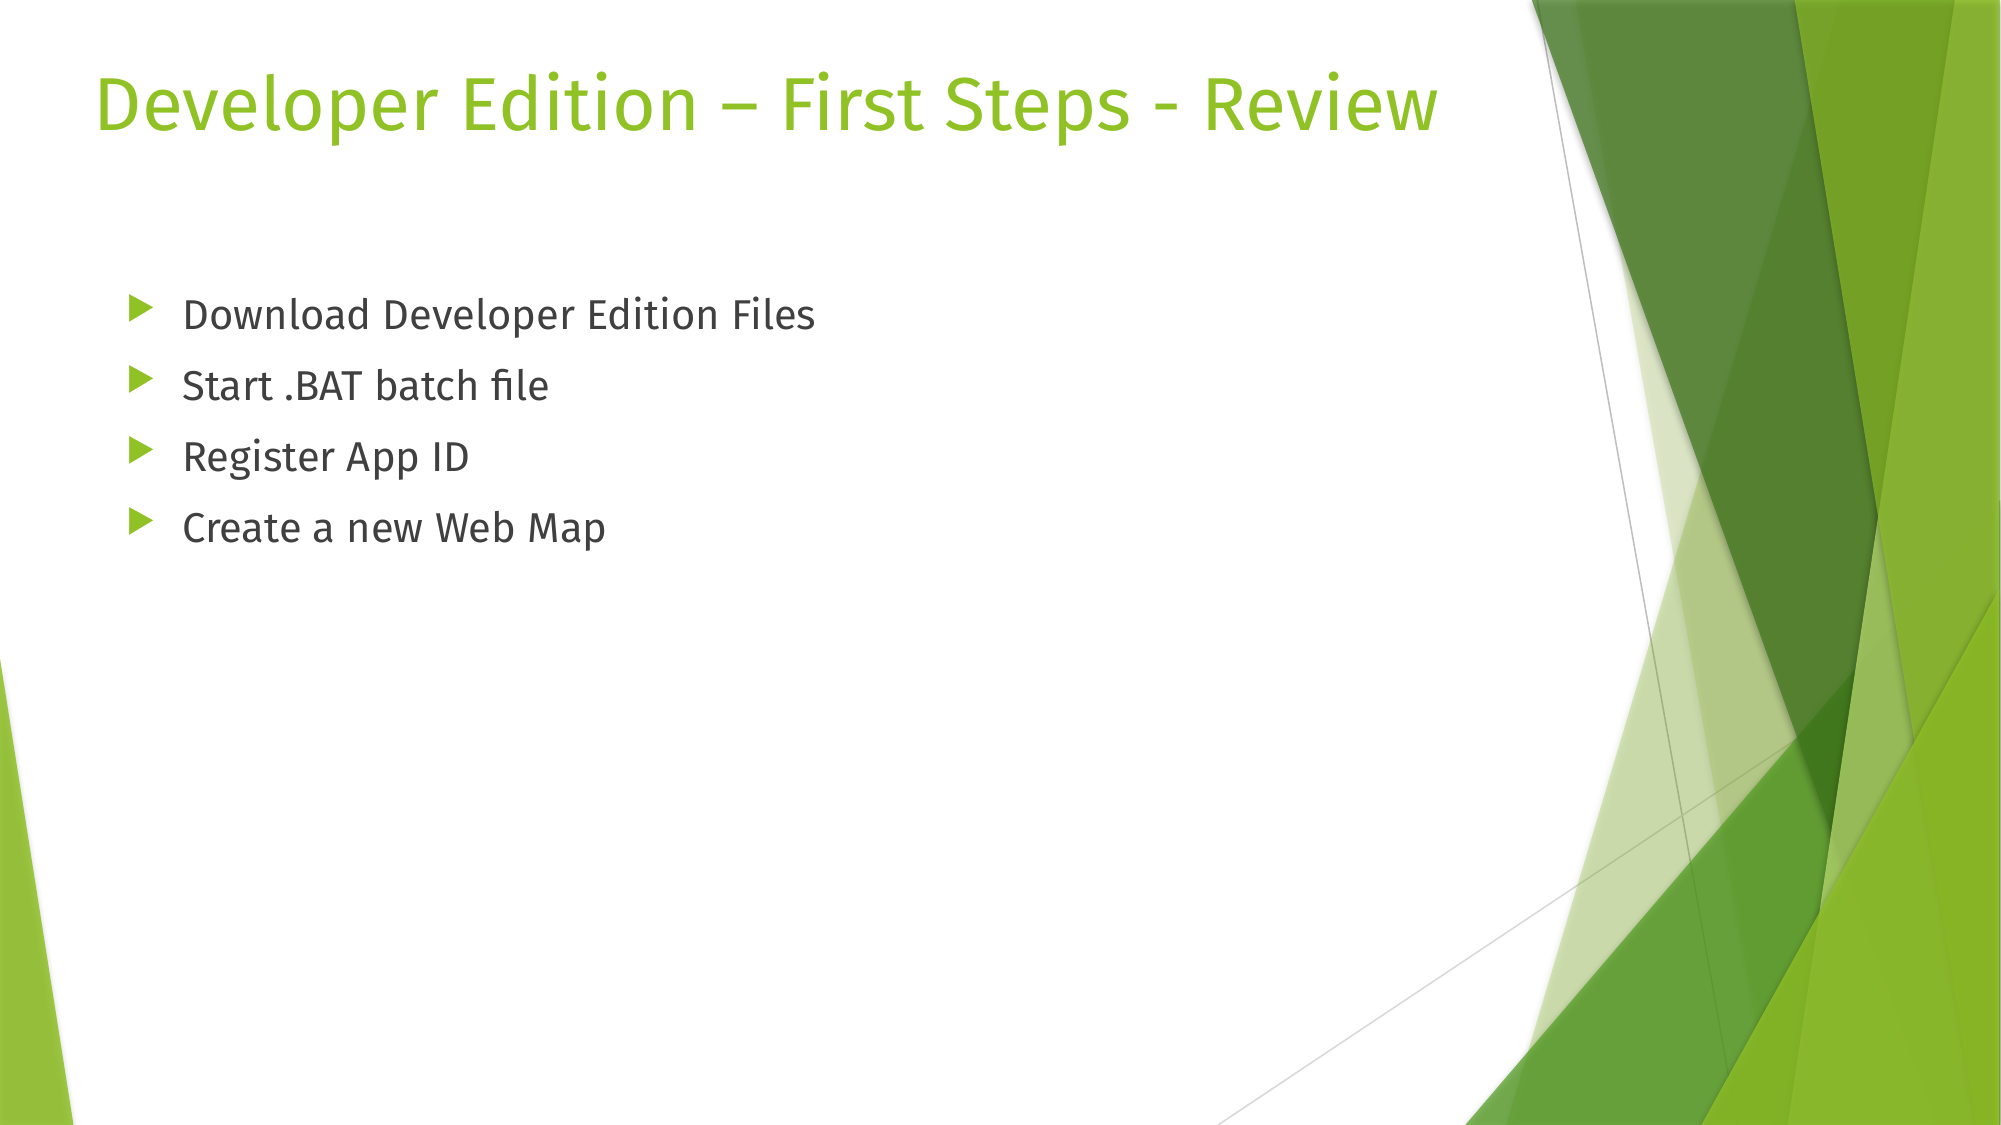

# Developer Edition – First Steps - Review
Download Developer Edition Files
Start .BAT batch file
Register App ID
Create a new Web Map